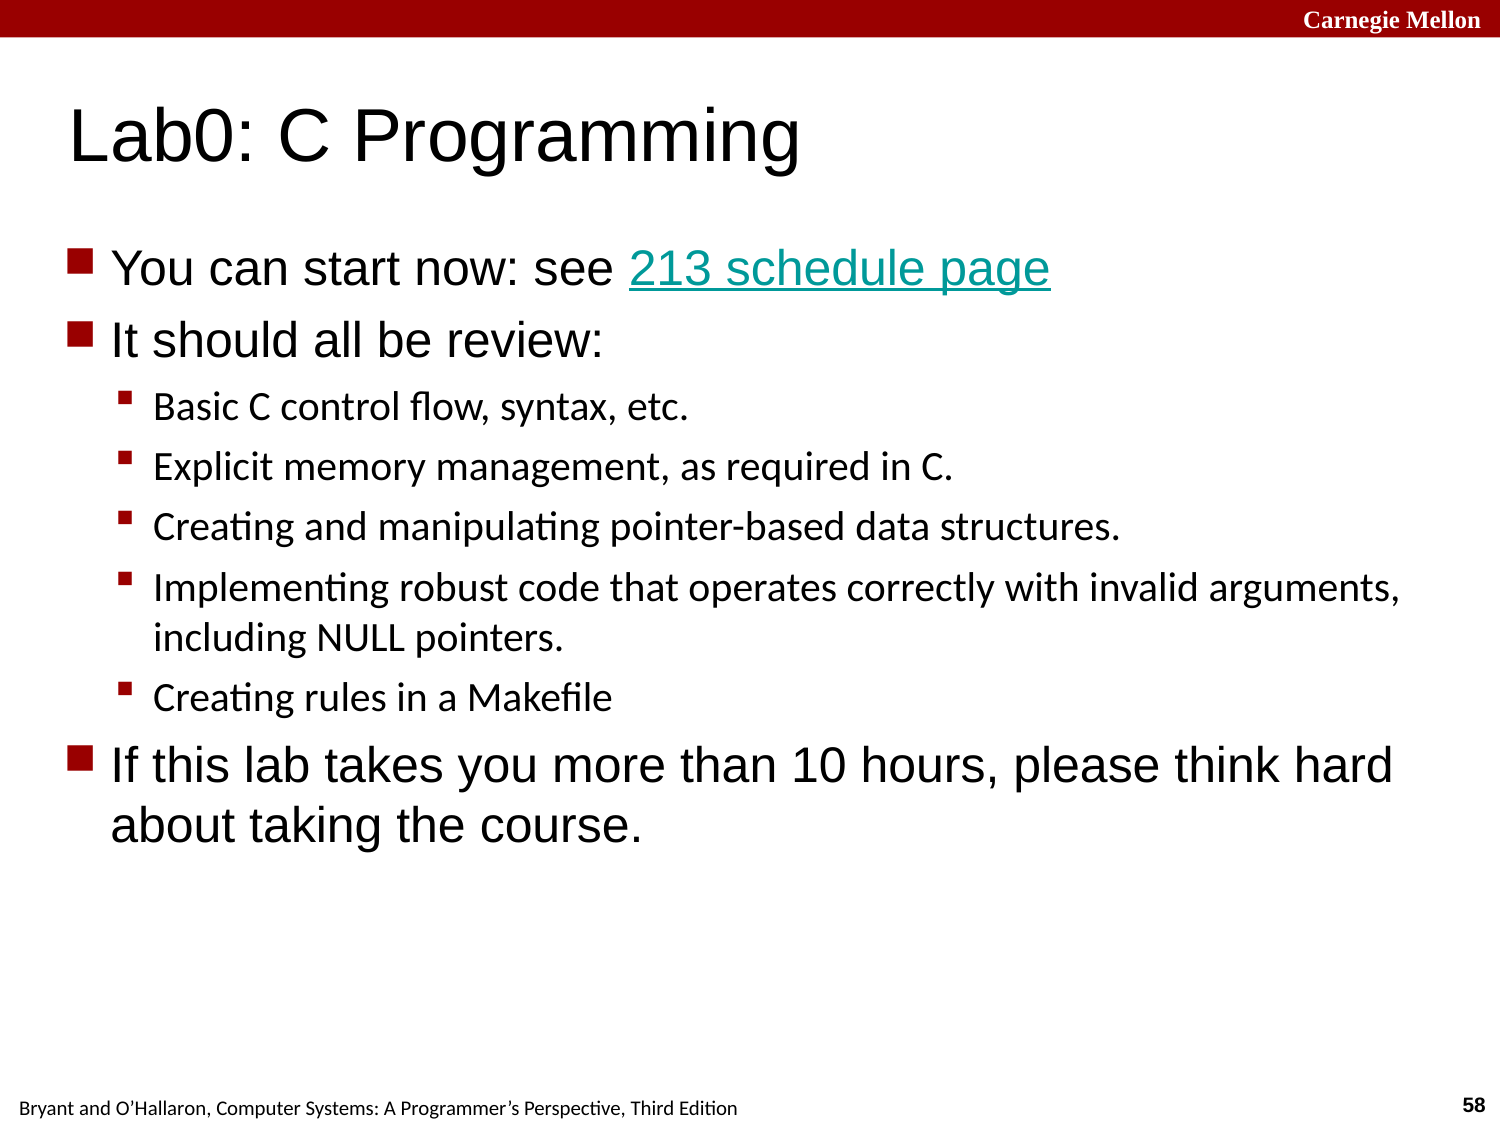

# Lab0: C Programming
You can start now: see 213 schedule page
It should all be review:
Basic C control flow, syntax, etc.
Explicit memory management, as required in C.
Creating and manipulating pointer-based data structures.
Implementing robust code that operates correctly with invalid arguments, including NULL pointers.
Creating rules in a Makefile
If this lab takes you more than 10 hours, please think hard about taking the course.